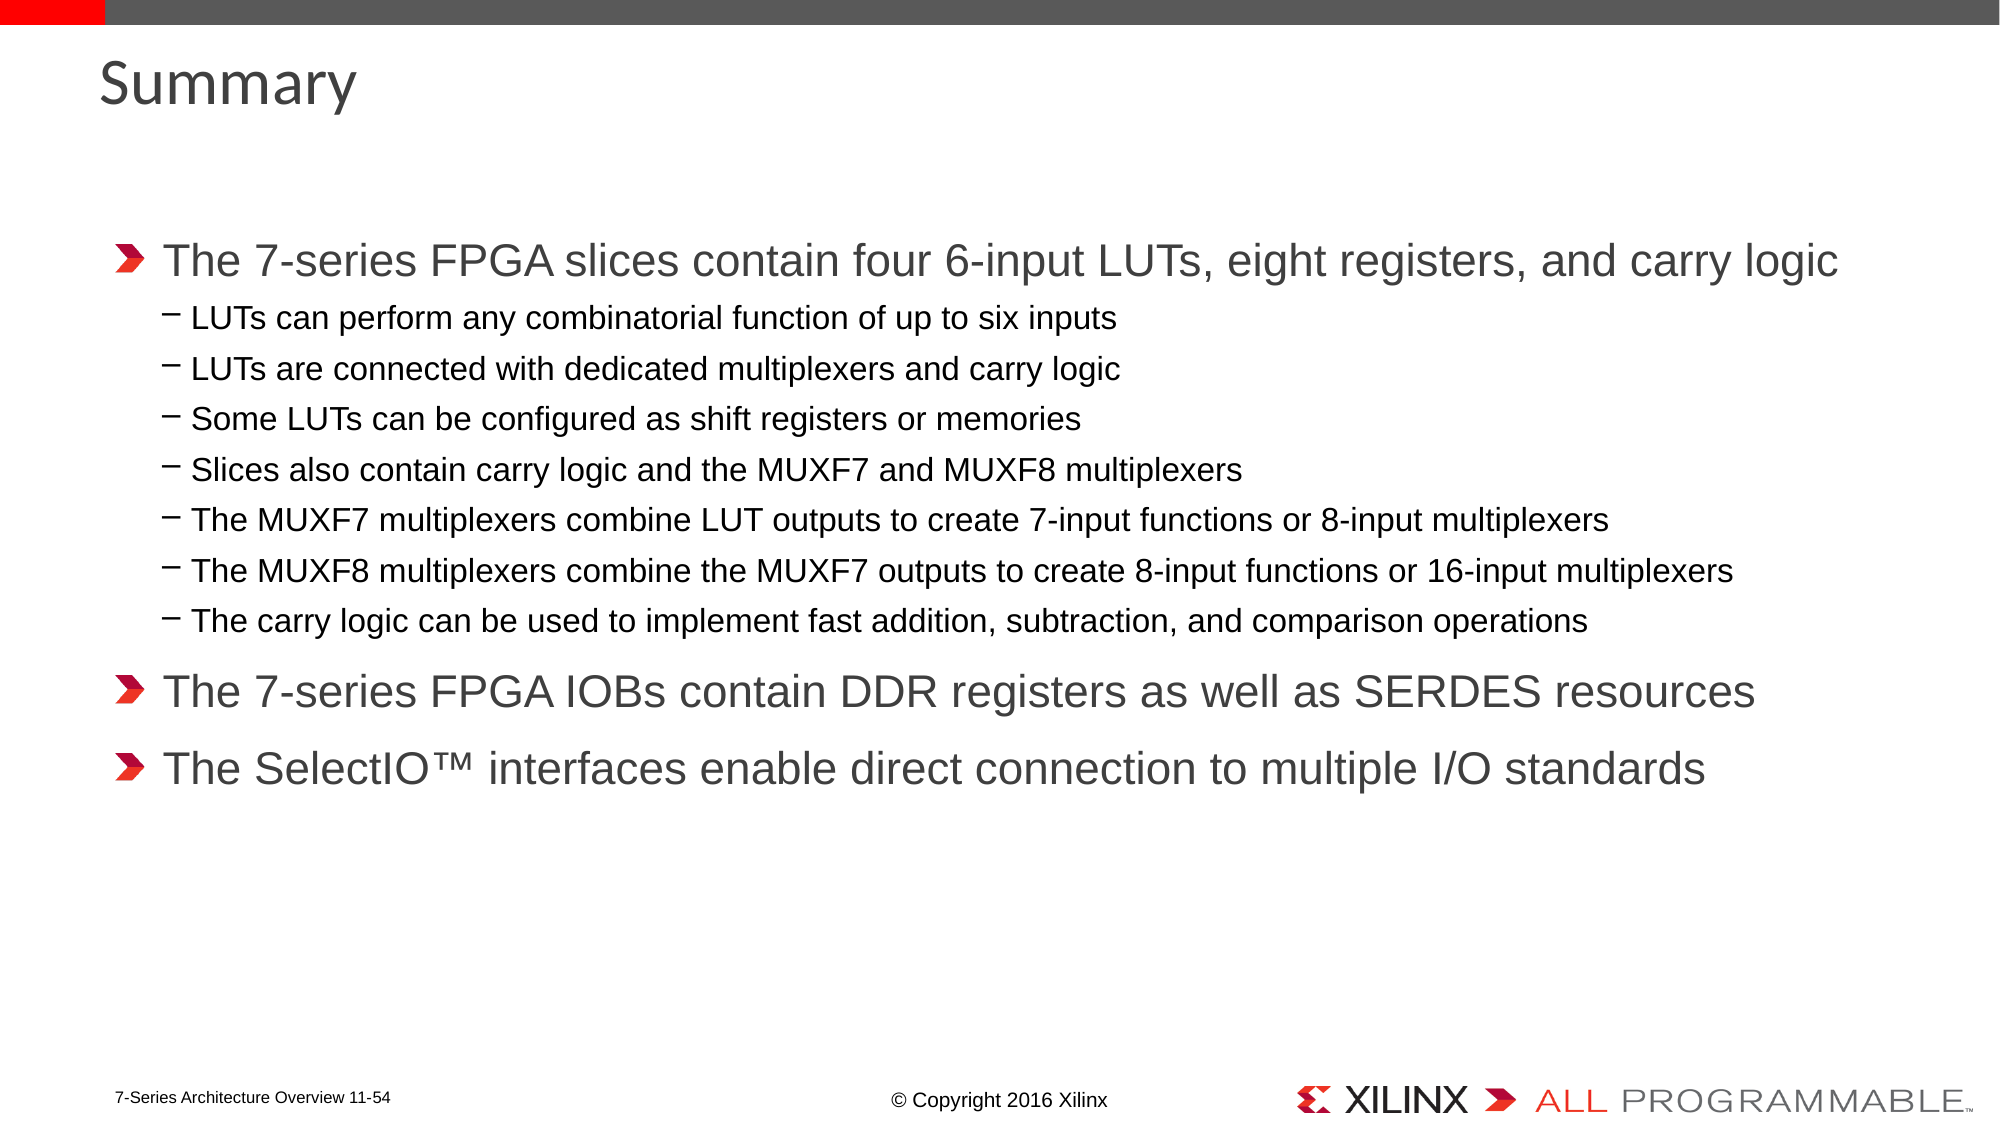

# Summary
The 7-series FPGA slices contain four 6-input LUTs, eight registers, and carry logic
LUTs can perform any combinatorial function of up to six inputs
LUTs are connected with dedicated multiplexers and carry logic
Some LUTs can be configured as shift registers or memories
Slices also contain carry logic and the MUXF7 and MUXF8 multiplexers
The MUXF7 multiplexers combine LUT outputs to create 7-input functions or 8-input multiplexers
The MUXF8 multiplexers combine the MUXF7 outputs to create 8-input functions or 16-input multiplexers
The carry logic can be used to implement fast addition, subtraction, and comparison operations
The 7-series FPGA IOBs contain DDR registers as well as SERDES resources
The SelectIO™ interfaces enable direct connection to multiple I/O standards

7-Series Architecture Overview 11-54
© Copyright 2016 Xilinx